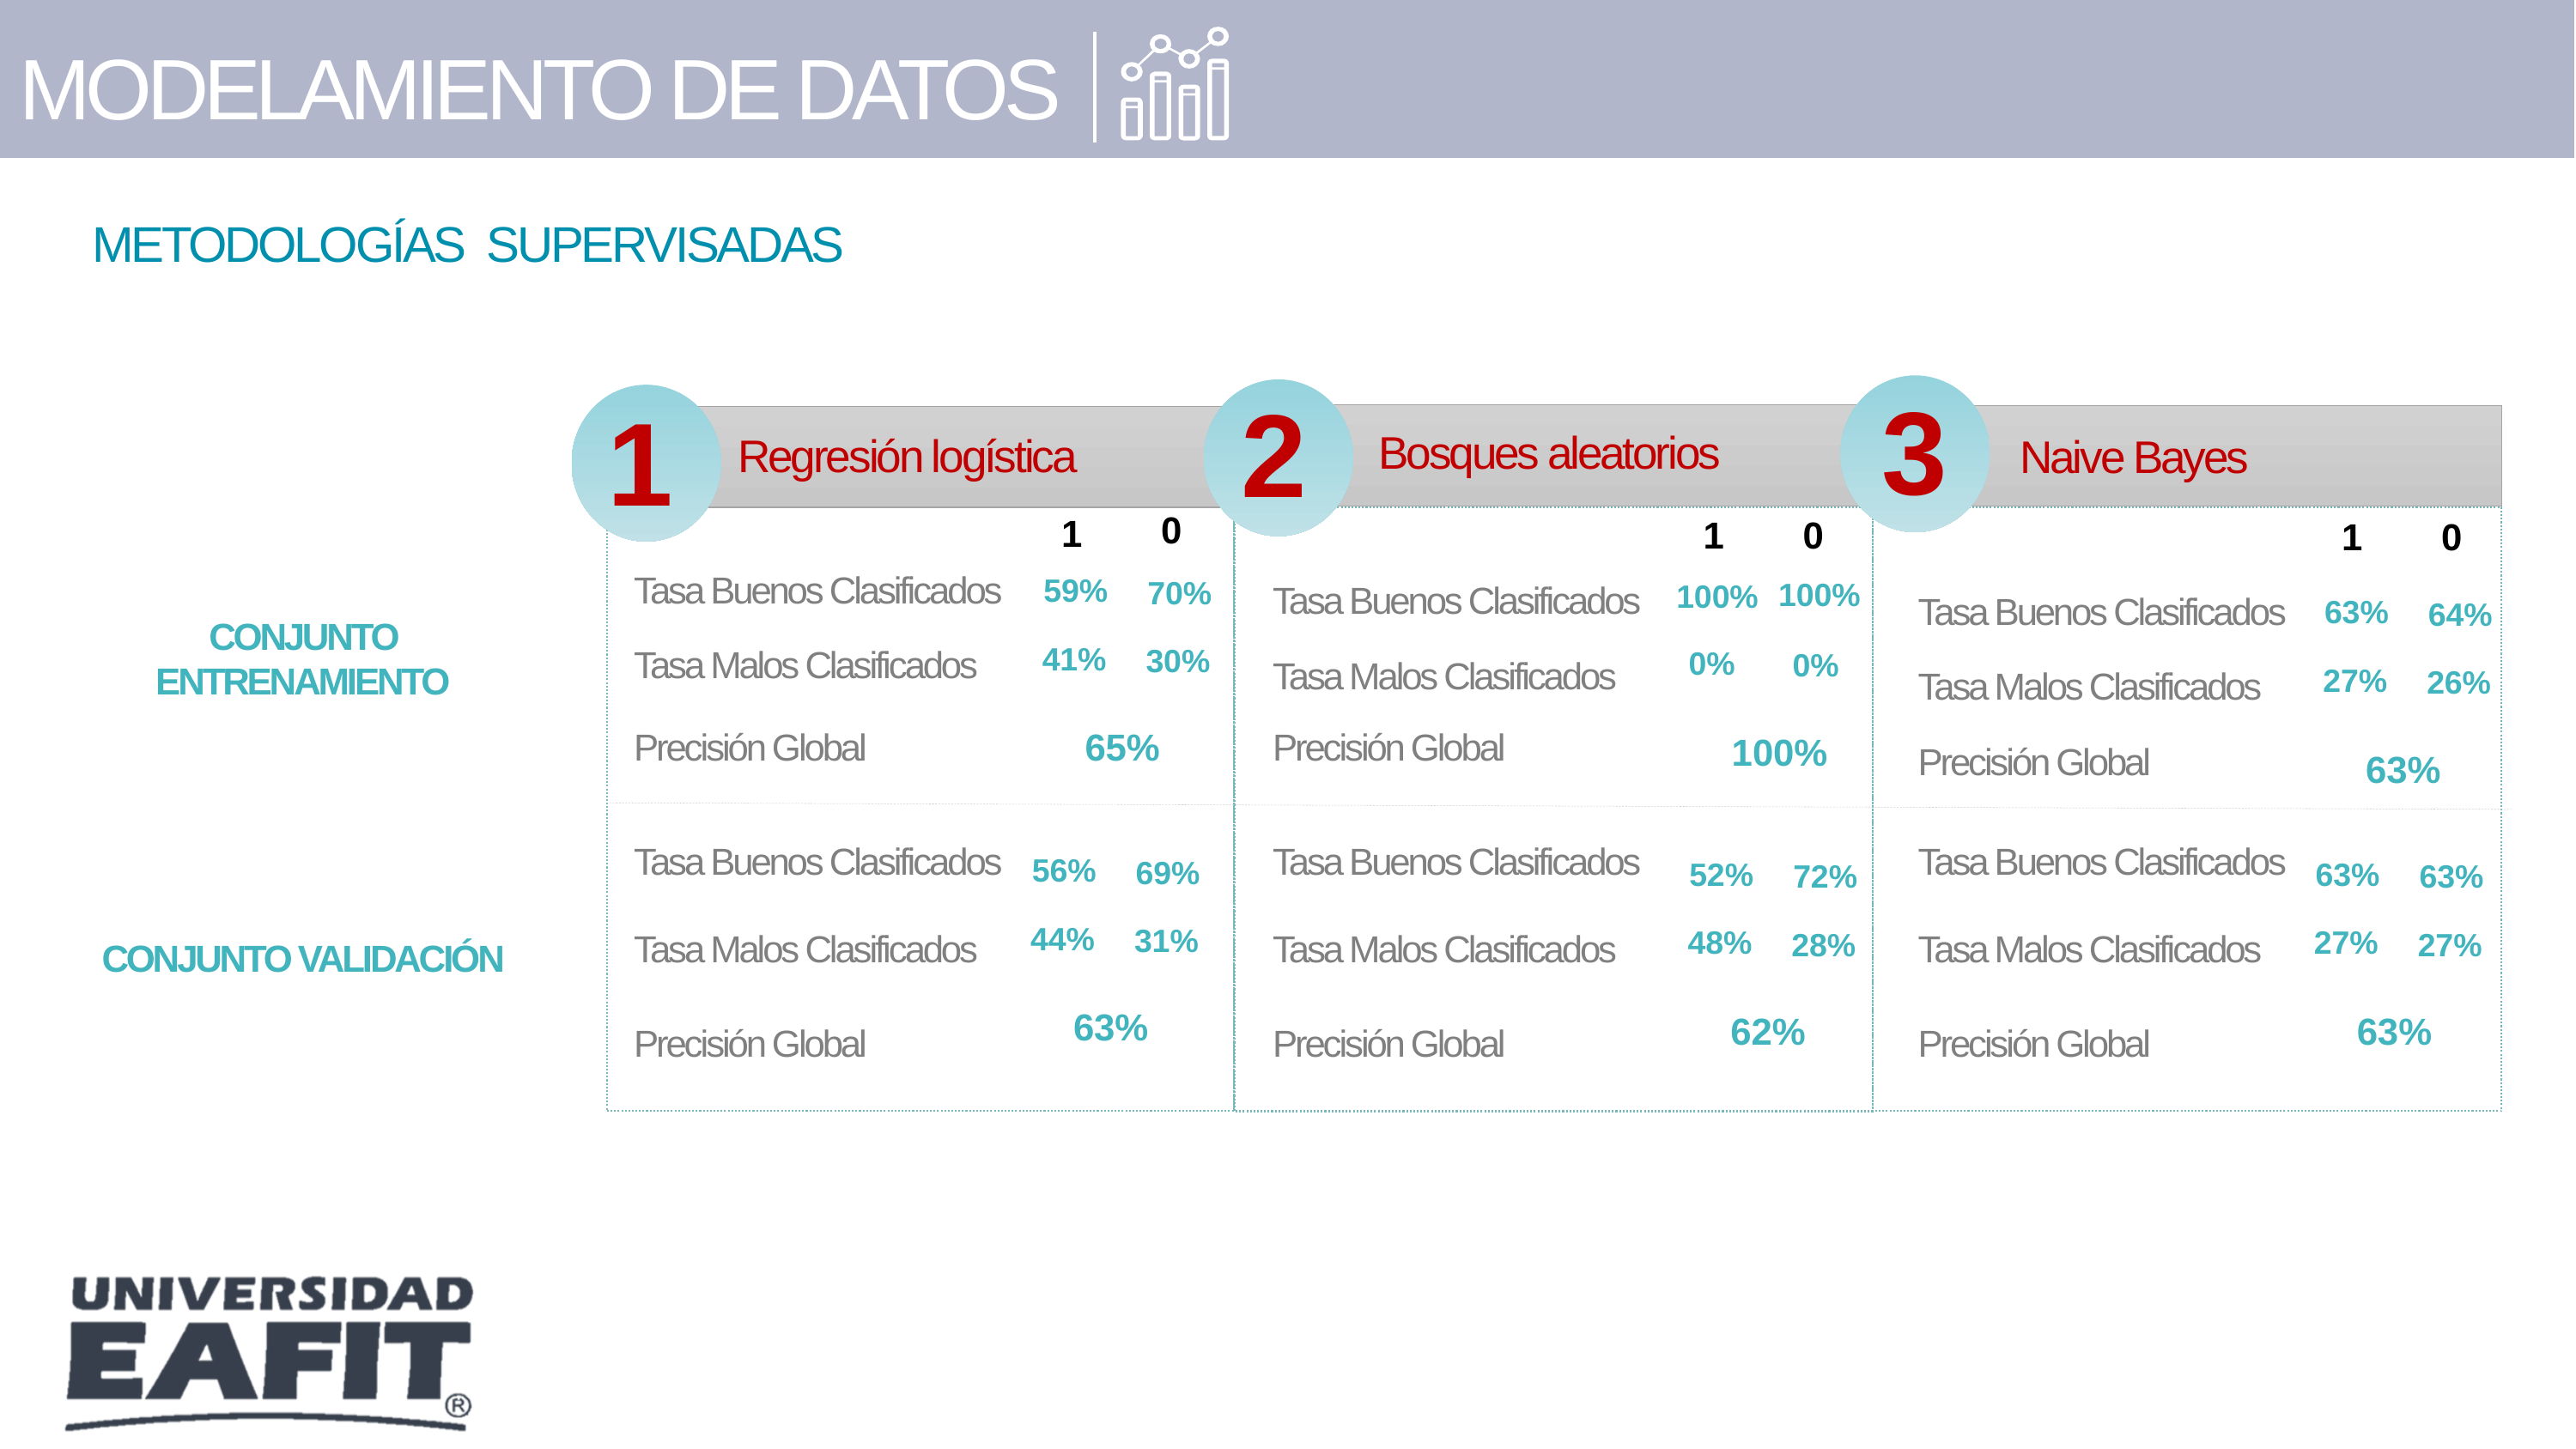

MODELAMIENTO DE DATOS
METODOLOGÍAS  SUPERVISADAS
3
2

1

Bosques aleatorios
Regresión logística
Naive Bayes
0
1
1
0

1
0

Tasa Buenos Clasificados
59%
70%
100%
100%
Tasa Buenos Clasificados
Tasa Buenos Clasificados
63%
64%
CONJUNTO ENTRENAMIENTO
41%
30%
Tasa Malos Clasificados
0%
0%
Tasa Malos Clasificados
27%
26%
Tasa Malos Clasificados
Precisión Global
Precisión Global
65%
100%
Precisión Global
63%
Tasa Buenos Clasificados
Tasa Buenos Clasificados
Tasa Buenos Clasificados
56%
69%
52%
63%
72%
63%
44%
31%
48%
27%
28%
27%
Tasa Malos Clasificados
Tasa Malos Clasificados
Tasa Malos Clasificados
CONJUNTO VALIDACIÓN
63%
62%
63%
Precisión Global
Precisión Global
Precisión Global